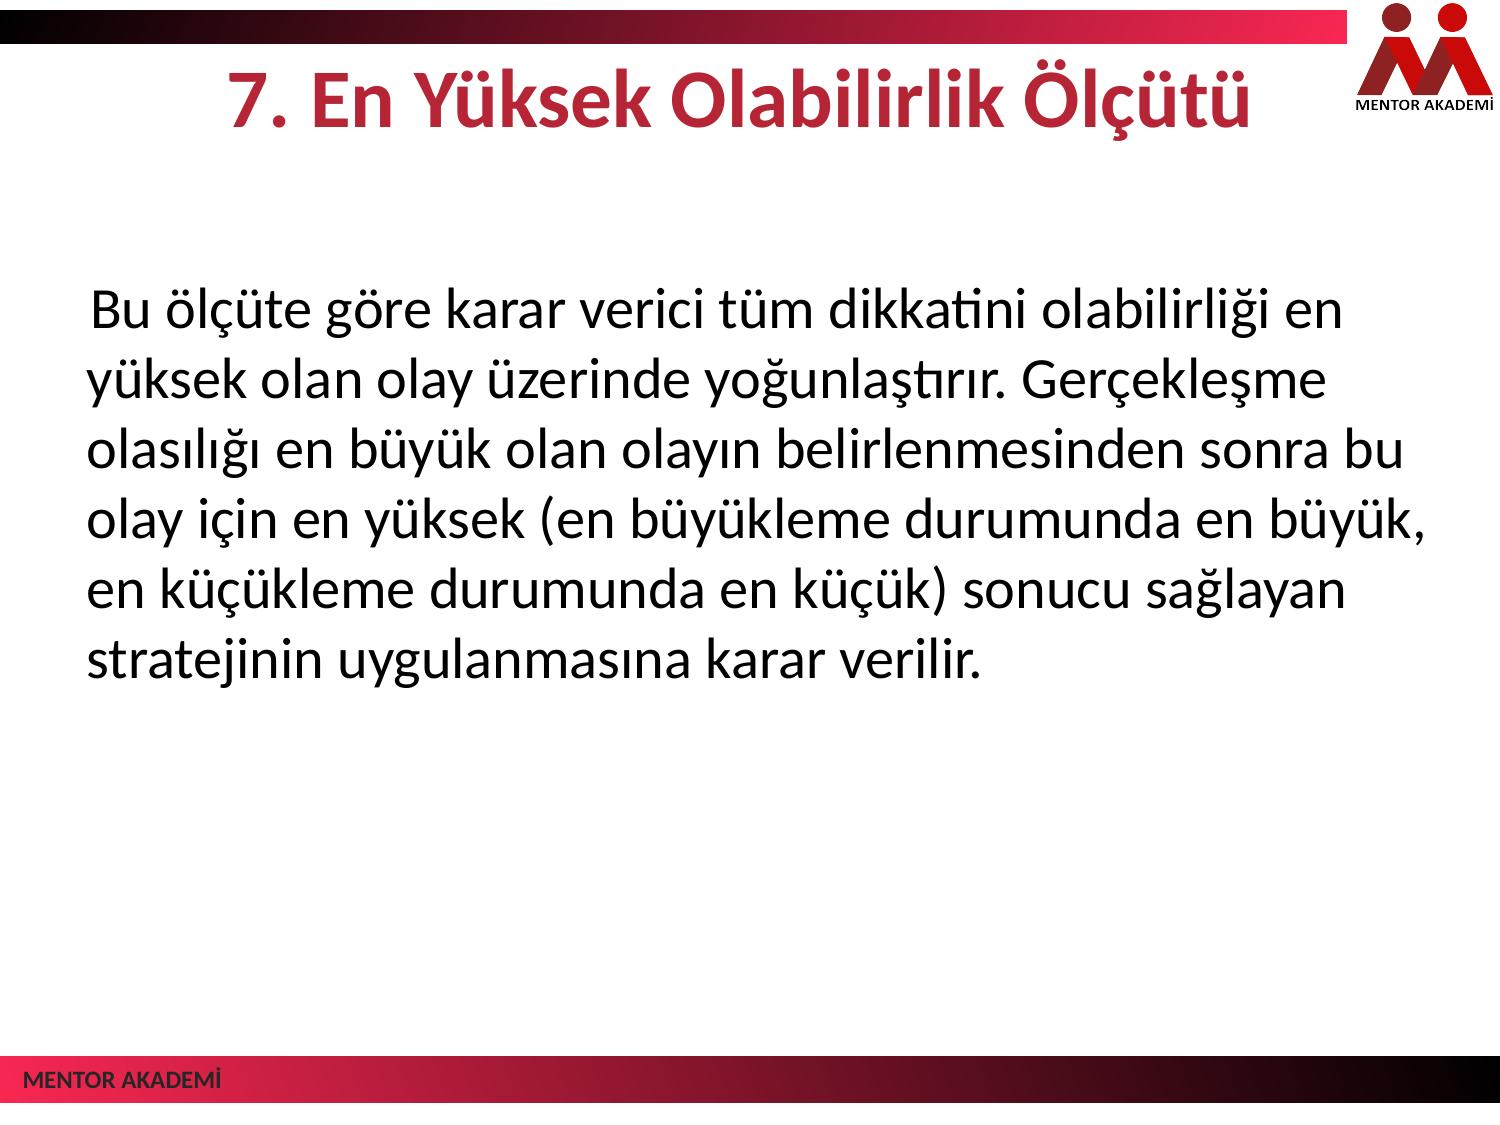

# 7. En Yüksek Olabilirlik Ölçütü
Bu ölçüte göre karar verici tüm dikkatini olabilirliği en yüksek olan olay üzerinde yoğunlaştırır. Gerçekleşme olasılığı en büyük olan olayın belirlenmesinden sonra bu olay için en yüksek (en büyükleme durumunda en büyük, en küçükleme durumunda en küçük) sonucu sağlayan stratejinin uygulanmasına karar verilir.